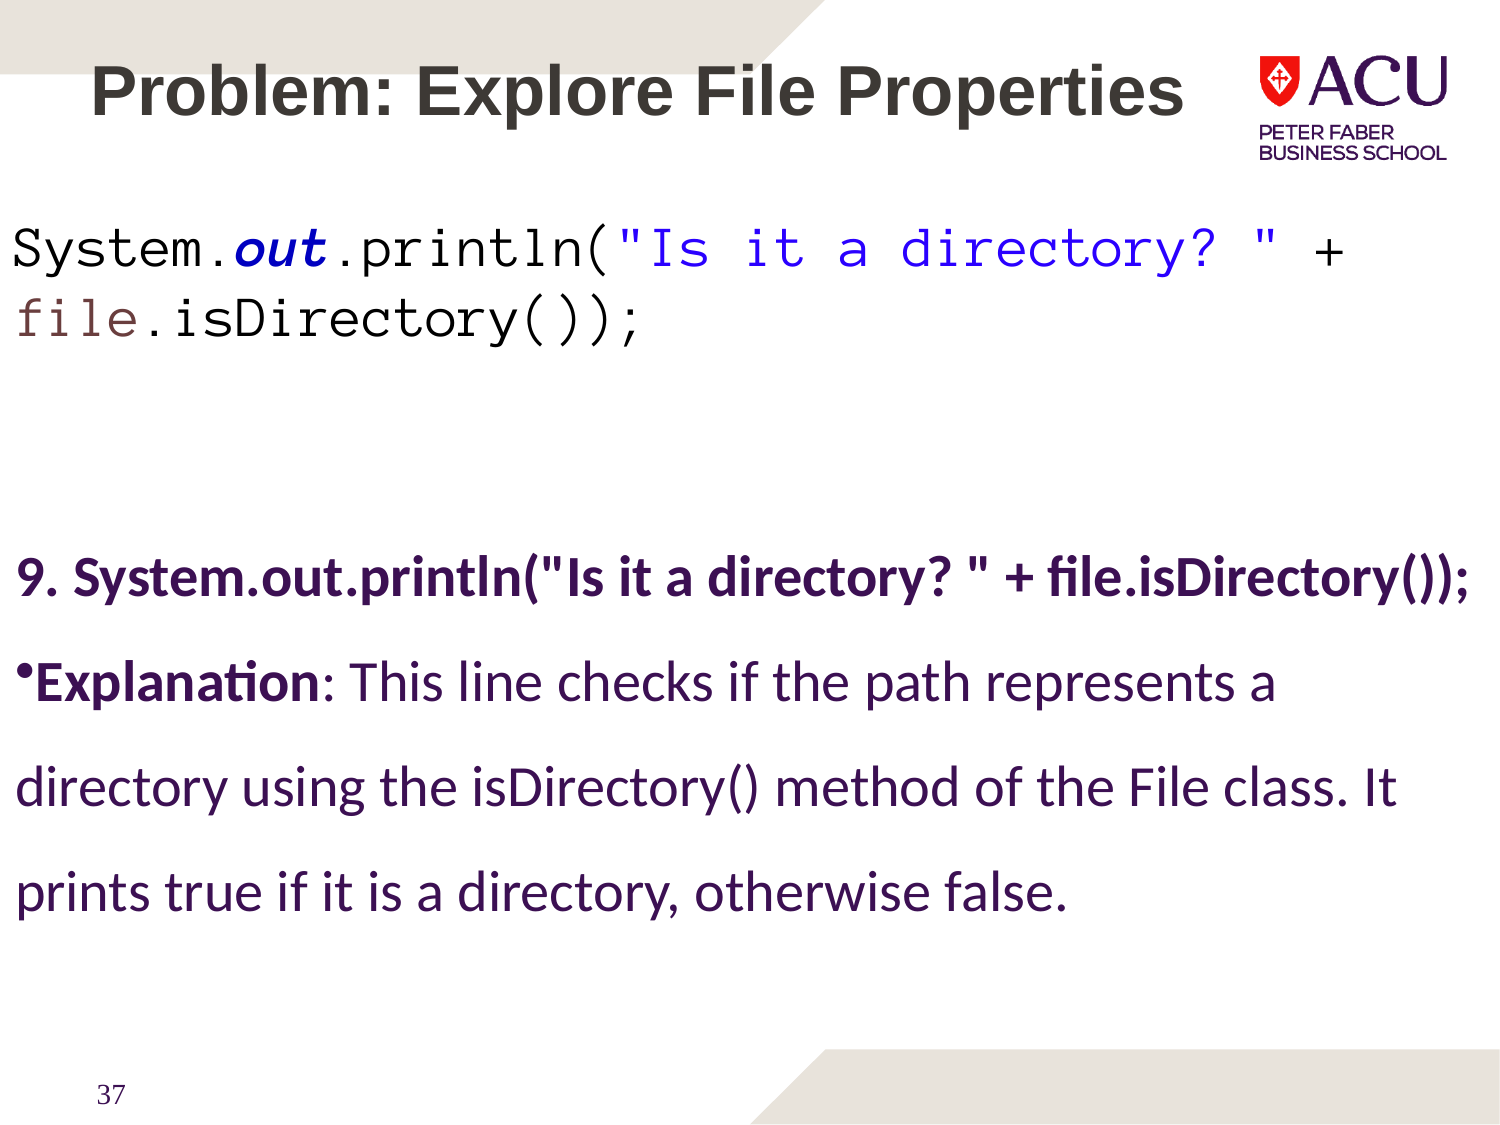

# Problem: Explore File Properties
System.out.println("Is it a directory? " + file.isDirectory());
9. System.out.println("Is it a directory? " + file.isDirectory());
Explanation: This line checks if the path represents a directory using the isDirectory() method of the File class. It prints true if it is a directory, otherwise false.
37